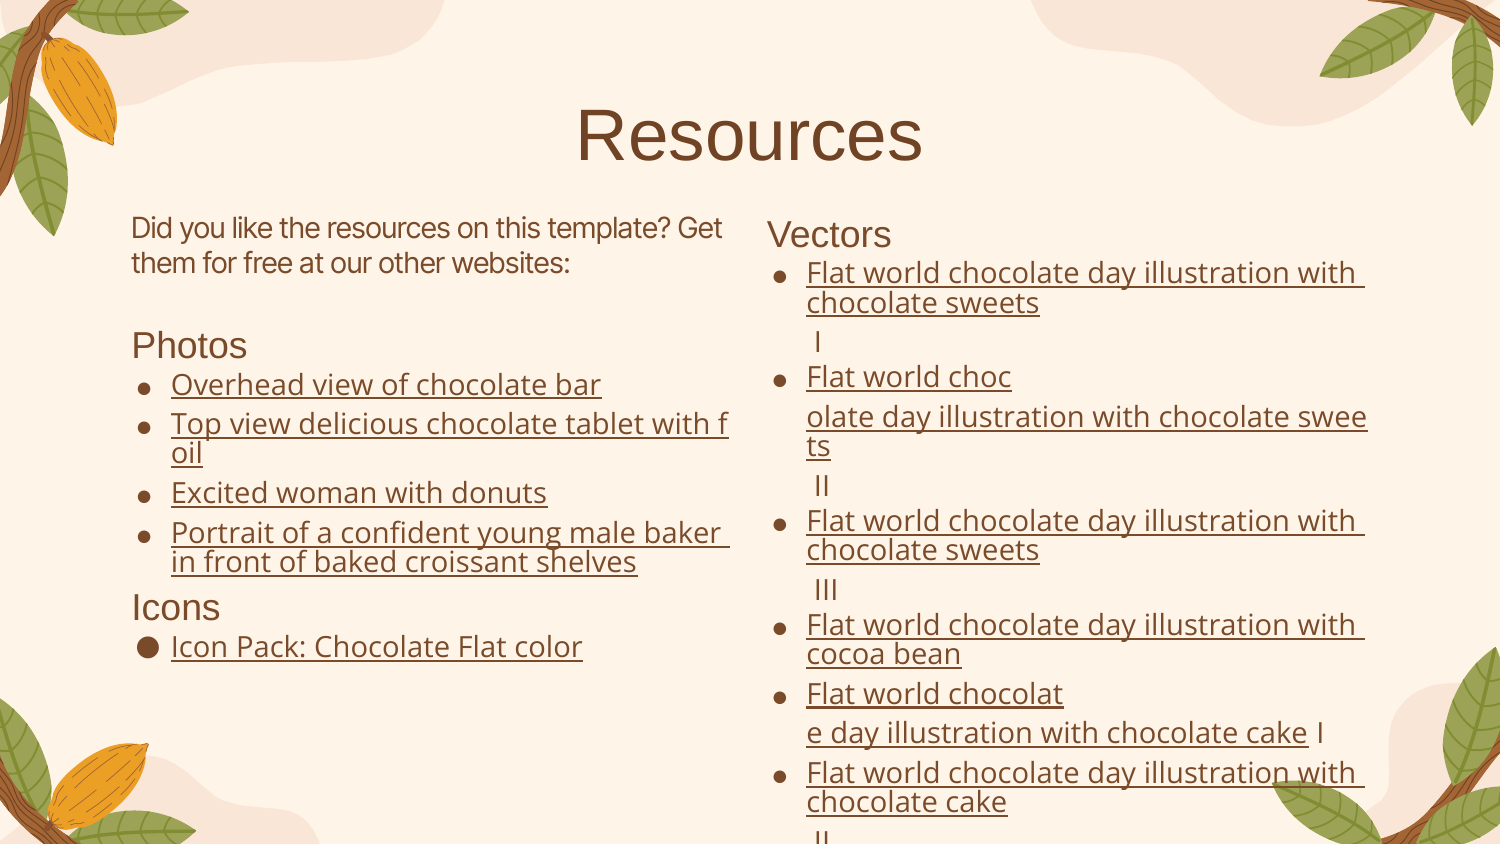

# Resources

Did you like the resources on this template? Get them for free at our other websites:

Photos
Overhead view of chocolate bar
Top view delicious chocolate tablet with foil
Excited woman with donuts
Portrait of a confident young male baker in front of baked croissant shelves
Icons
Icon Pack: Chocolate Flat color

Vectors
Flat world chocolate day illustration with chocolate sweets I
Flat world chocolate day illustration with chocolate sweets II
Flat world chocolate day illustration with chocolate sweets III
Flat world chocolate day illustration with cocoa bean
Flat world chocolate day illustration with chocolate cake I
Flat world chocolate day illustration with chocolate cake II
Flat world chocolate day illustration with chocolate III